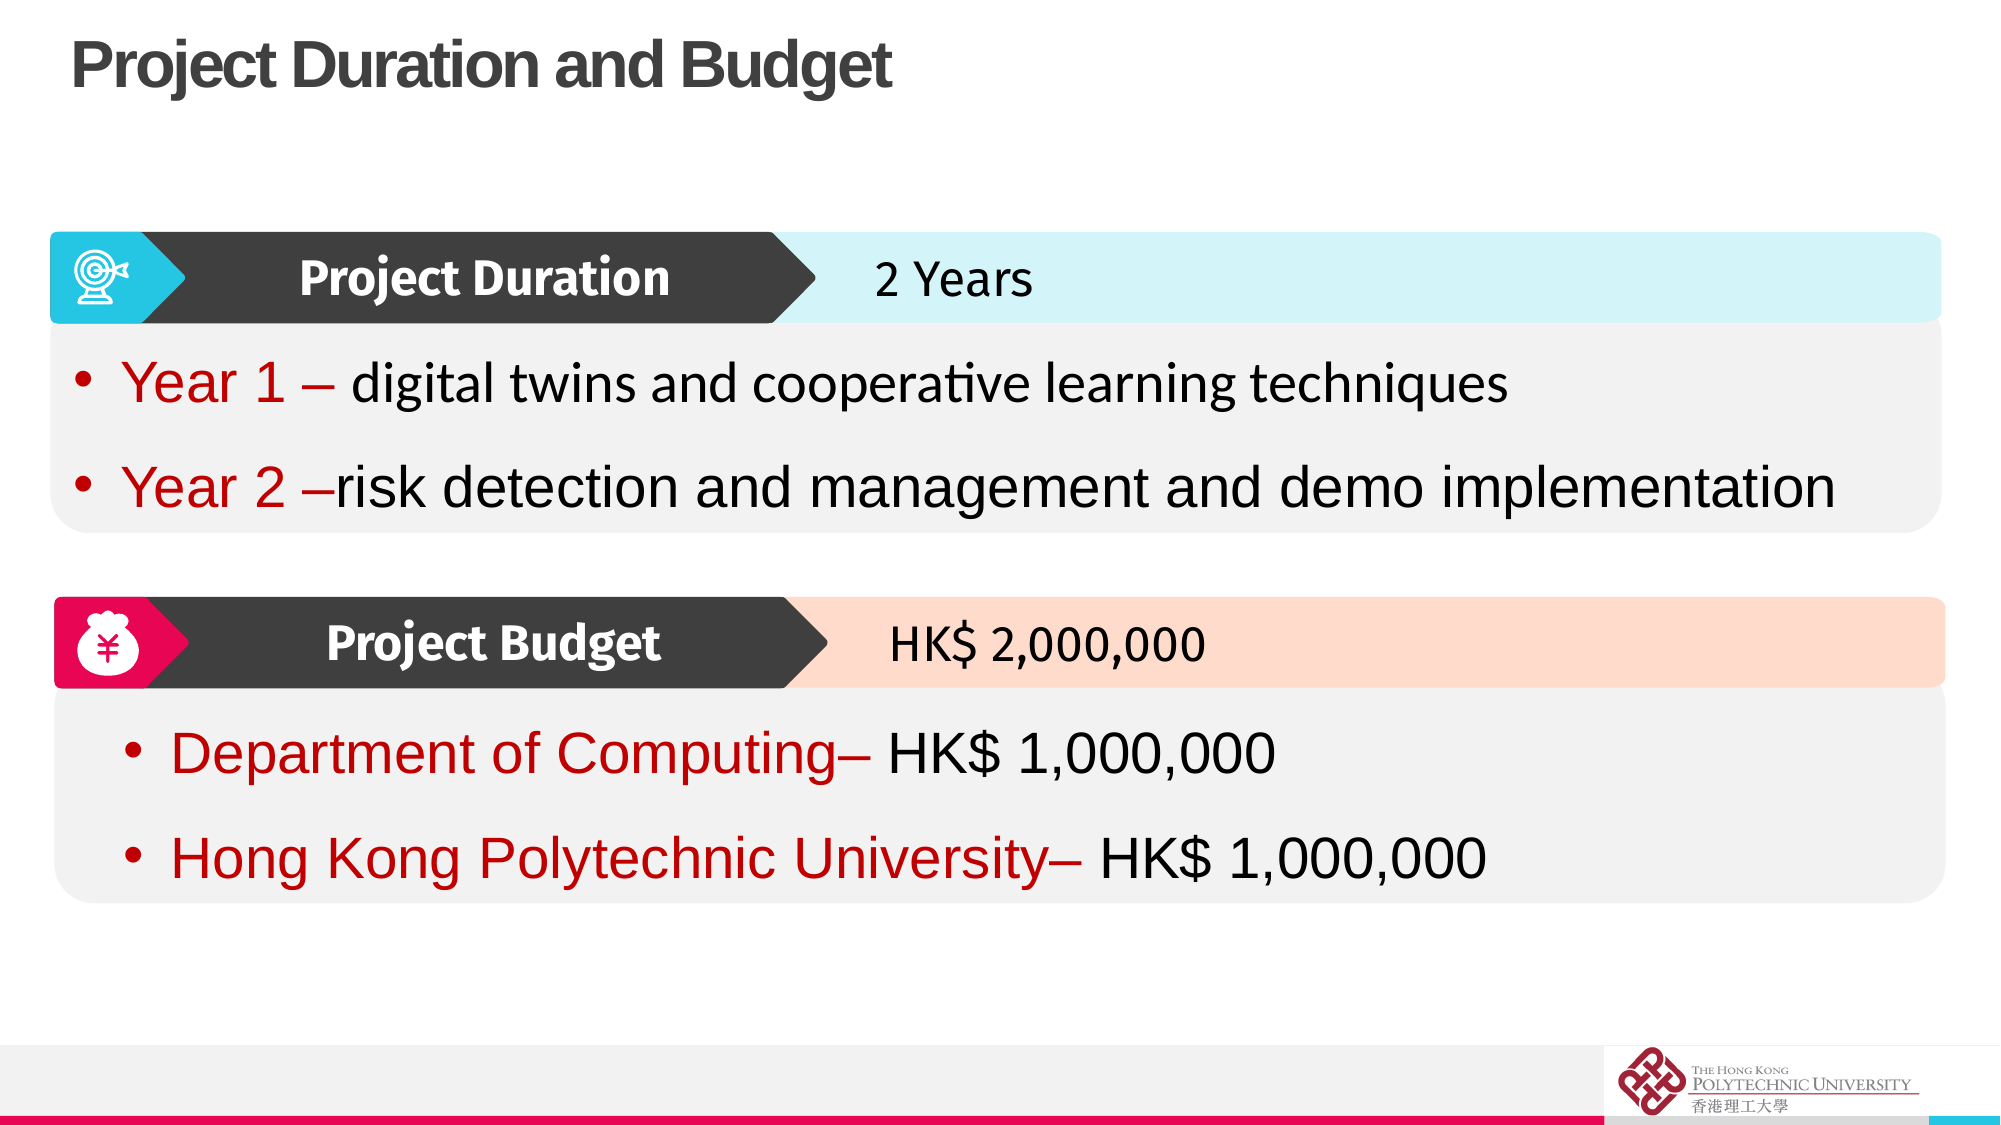

# Project Duration and Budget

2 Years

Project Duration

Year 1 – digital twins and cooperative learning techniques
Year 2 –risk detection and management and demo implementation

HK$ 2,000,000

Project Budget

Department of Computing– HK$ 1,000,000
Hong Kong Polytechnic University– HK$ 1,000,000